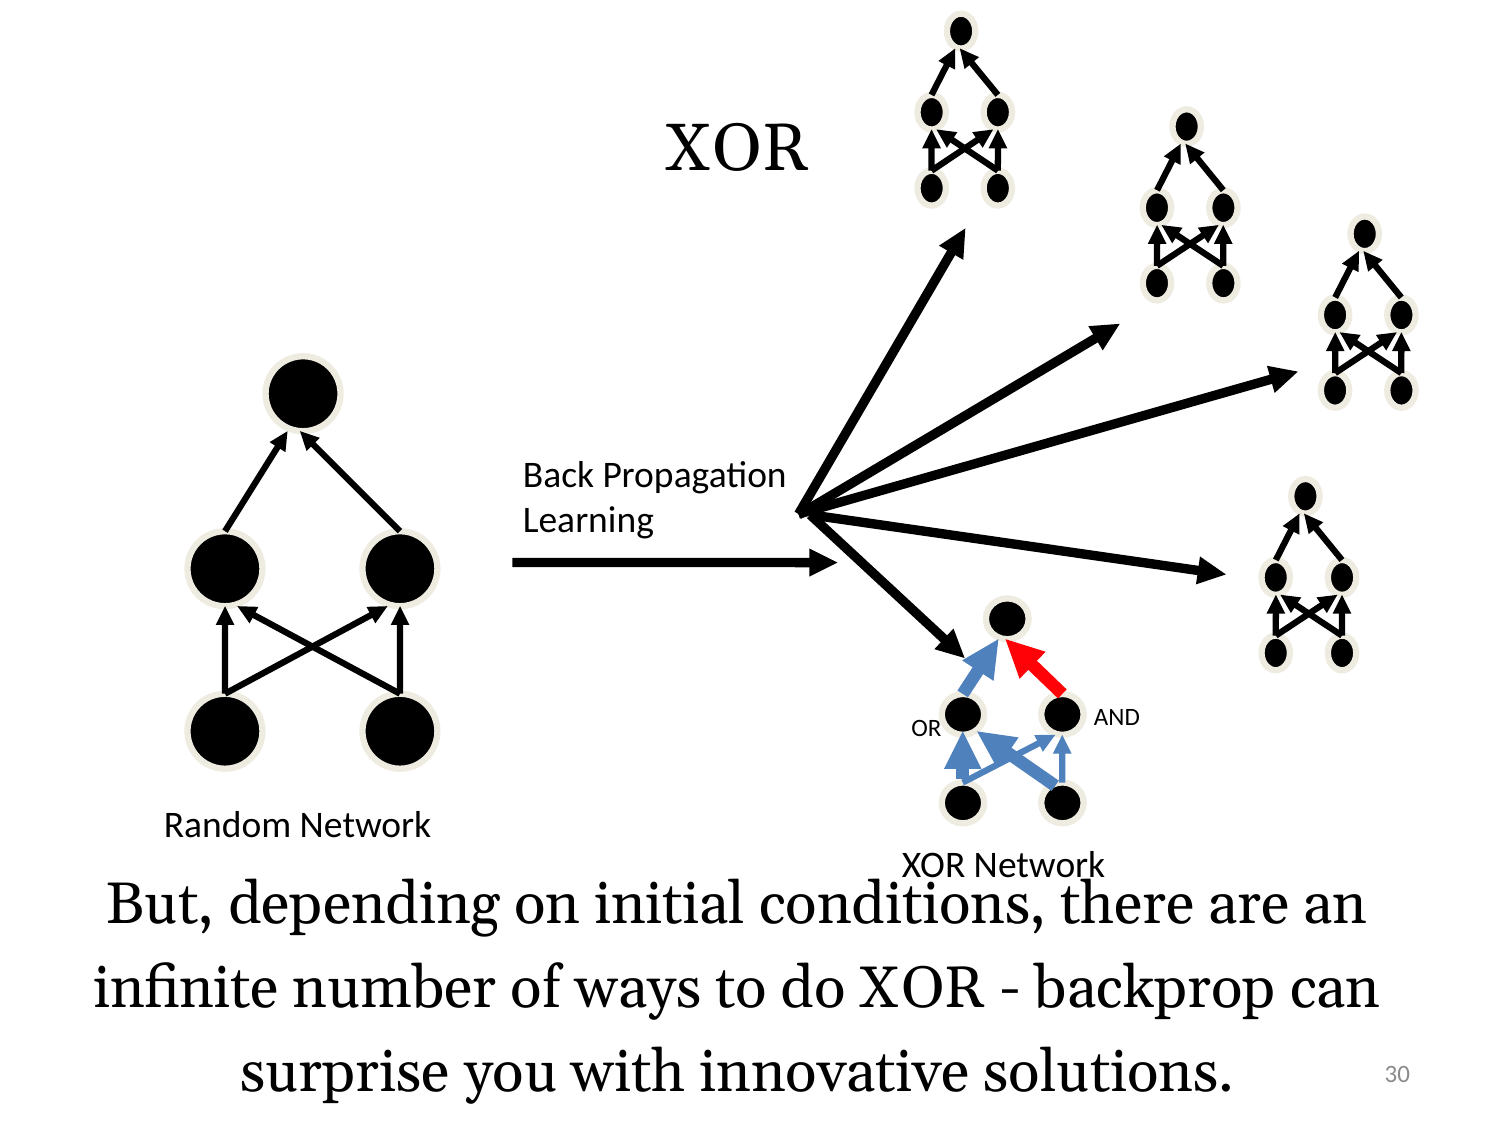

# XOR

Back Propagation
Learning

AND
OR

XOR Network
Random Network
But, depending on initial conditions, there are an infinite number of ways to do XOR - backprop can surprise you with innovative solutions.
30